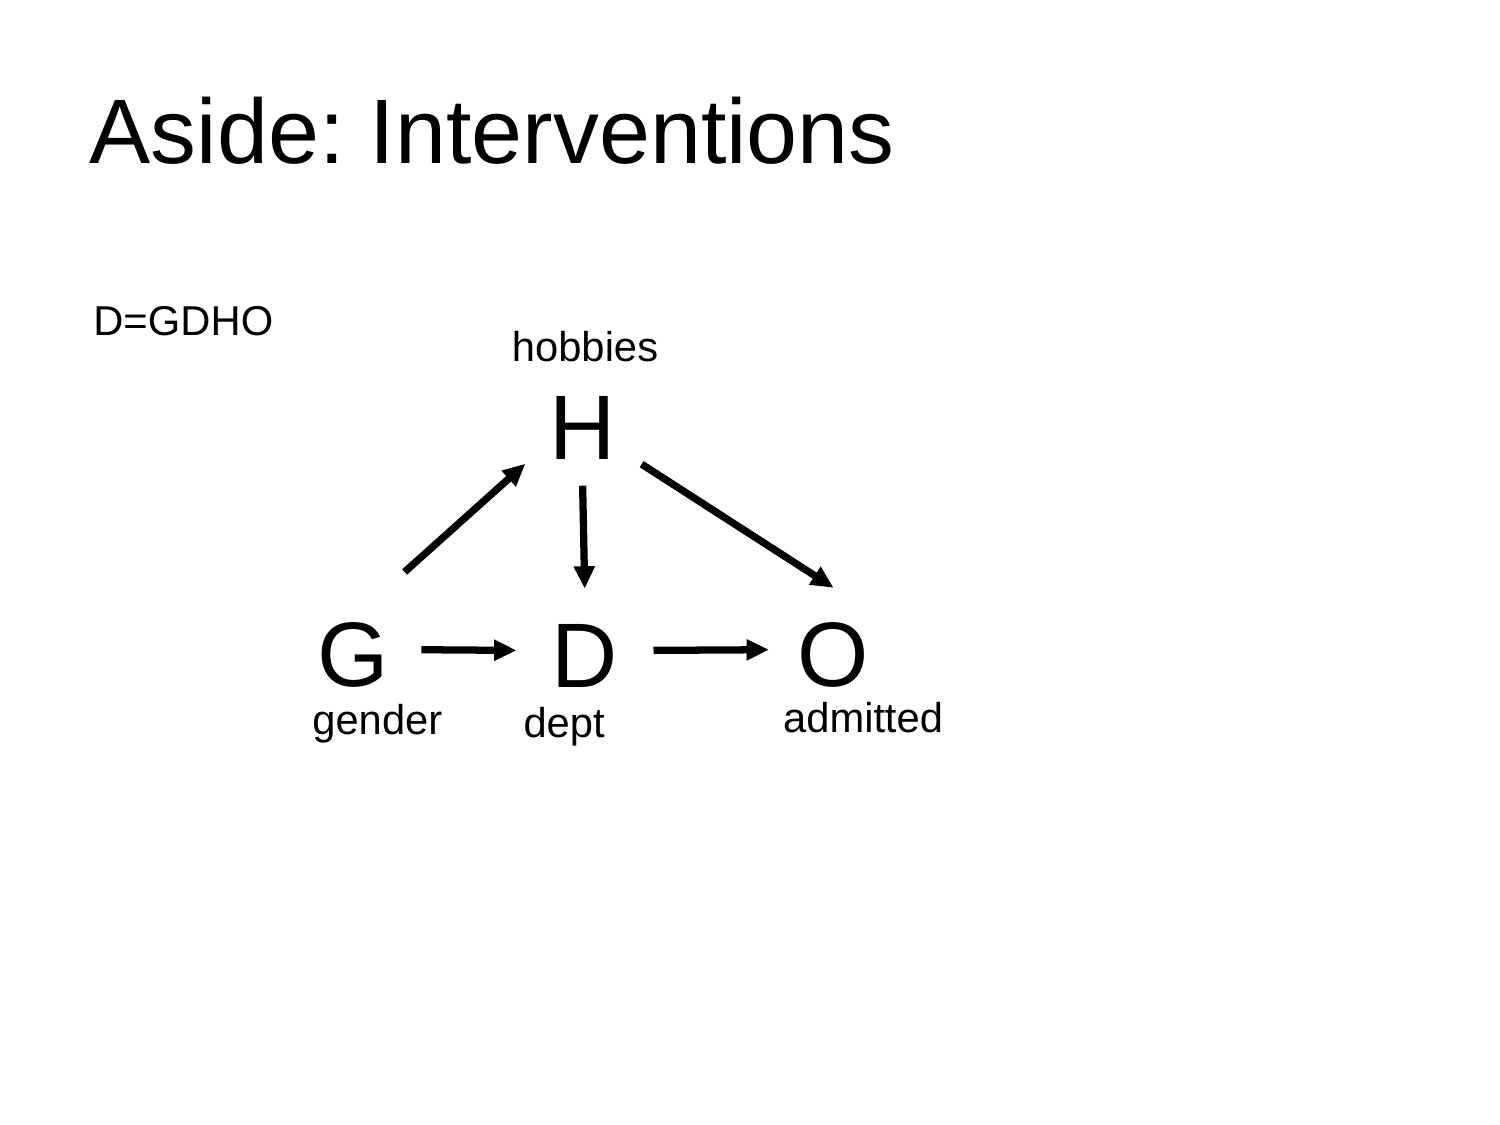

Aside: Interventions
D=GDHO
hobbies
H
G
O
D
admitted
gender
dept